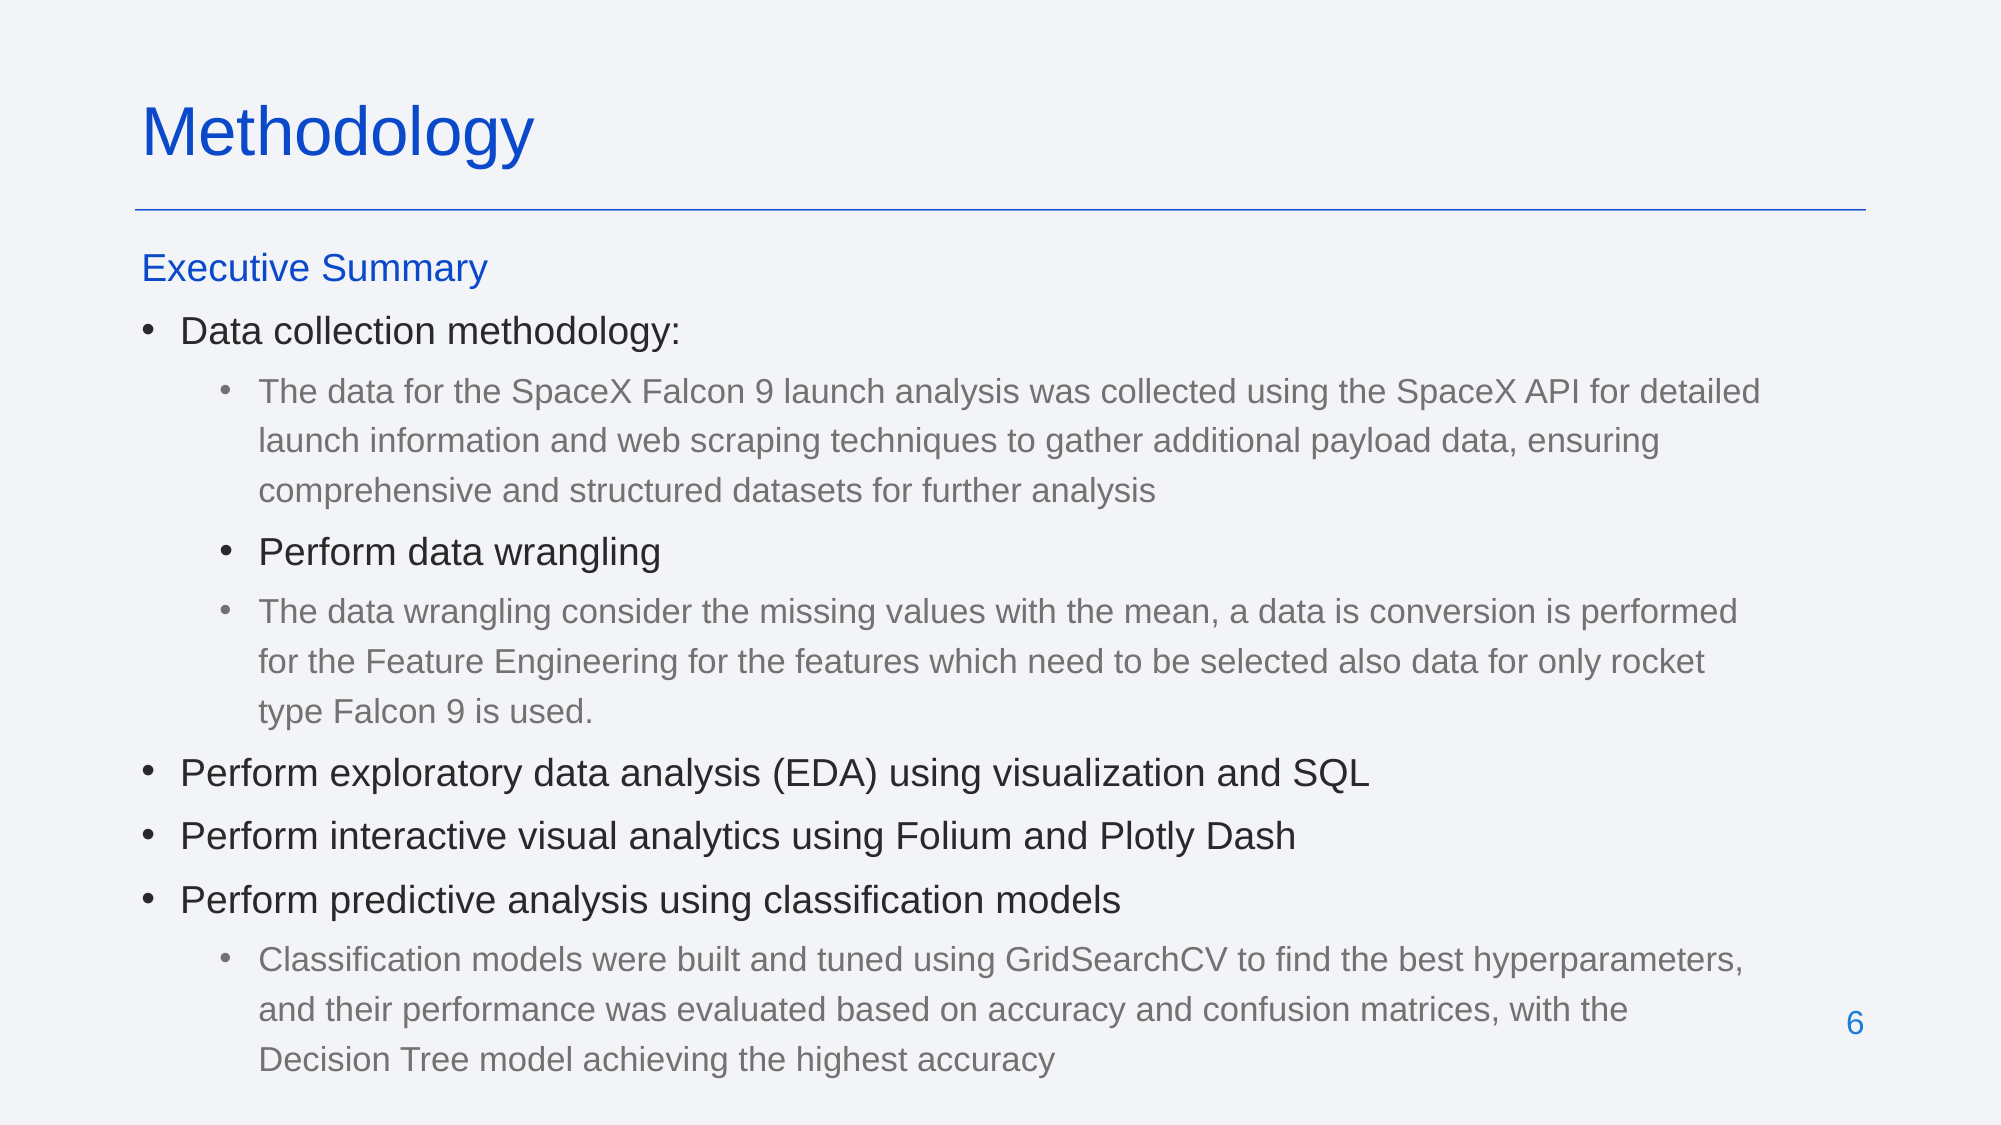

Methodology
Executive Summary
Data collection methodology:
The data for the SpaceX Falcon 9 launch analysis was collected using the SpaceX API for detailed launch information and web scraping techniques to gather additional payload data, ensuring comprehensive and structured datasets for further analysis
Perform data wrangling
The data wrangling consider the missing values with the mean, a data is conversion is performed for the Feature Engineering for the features which need to be selected also data for only rocket type Falcon 9 is used.
Perform exploratory data analysis (EDA) using visualization and SQL
Perform interactive visual analytics using Folium and Plotly Dash
Perform predictive analysis using classification models
Classification models were built and tuned using GridSearchCV to find the best hyperparameters, and their performance was evaluated based on accuracy and confusion matrices, with the Decision Tree model achieving the highest accuracy

6